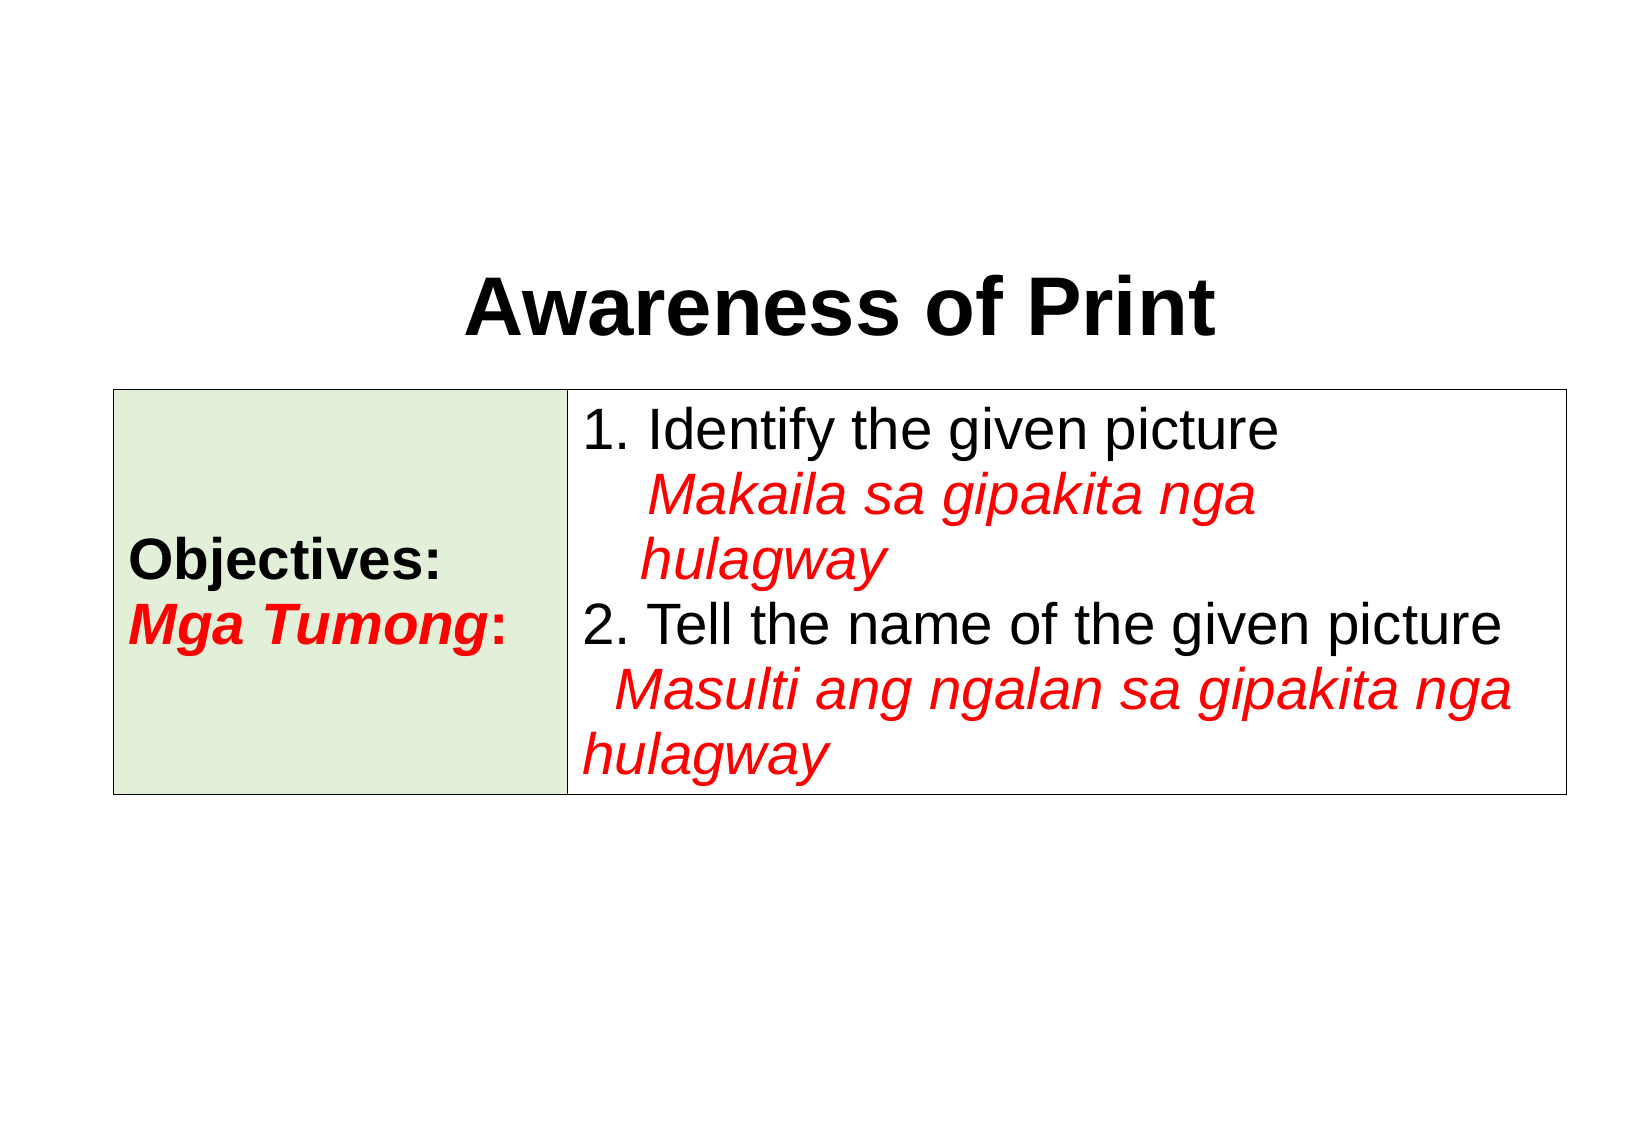

Awareness of Print
| Objectives: Mga Tumong: | 1. Identify the given picture Makaila sa gipakita nga hulagway 2. Tell the name of the given picture Masulti ang ngalan sa gipakita nga hulagway |
| --- | --- |